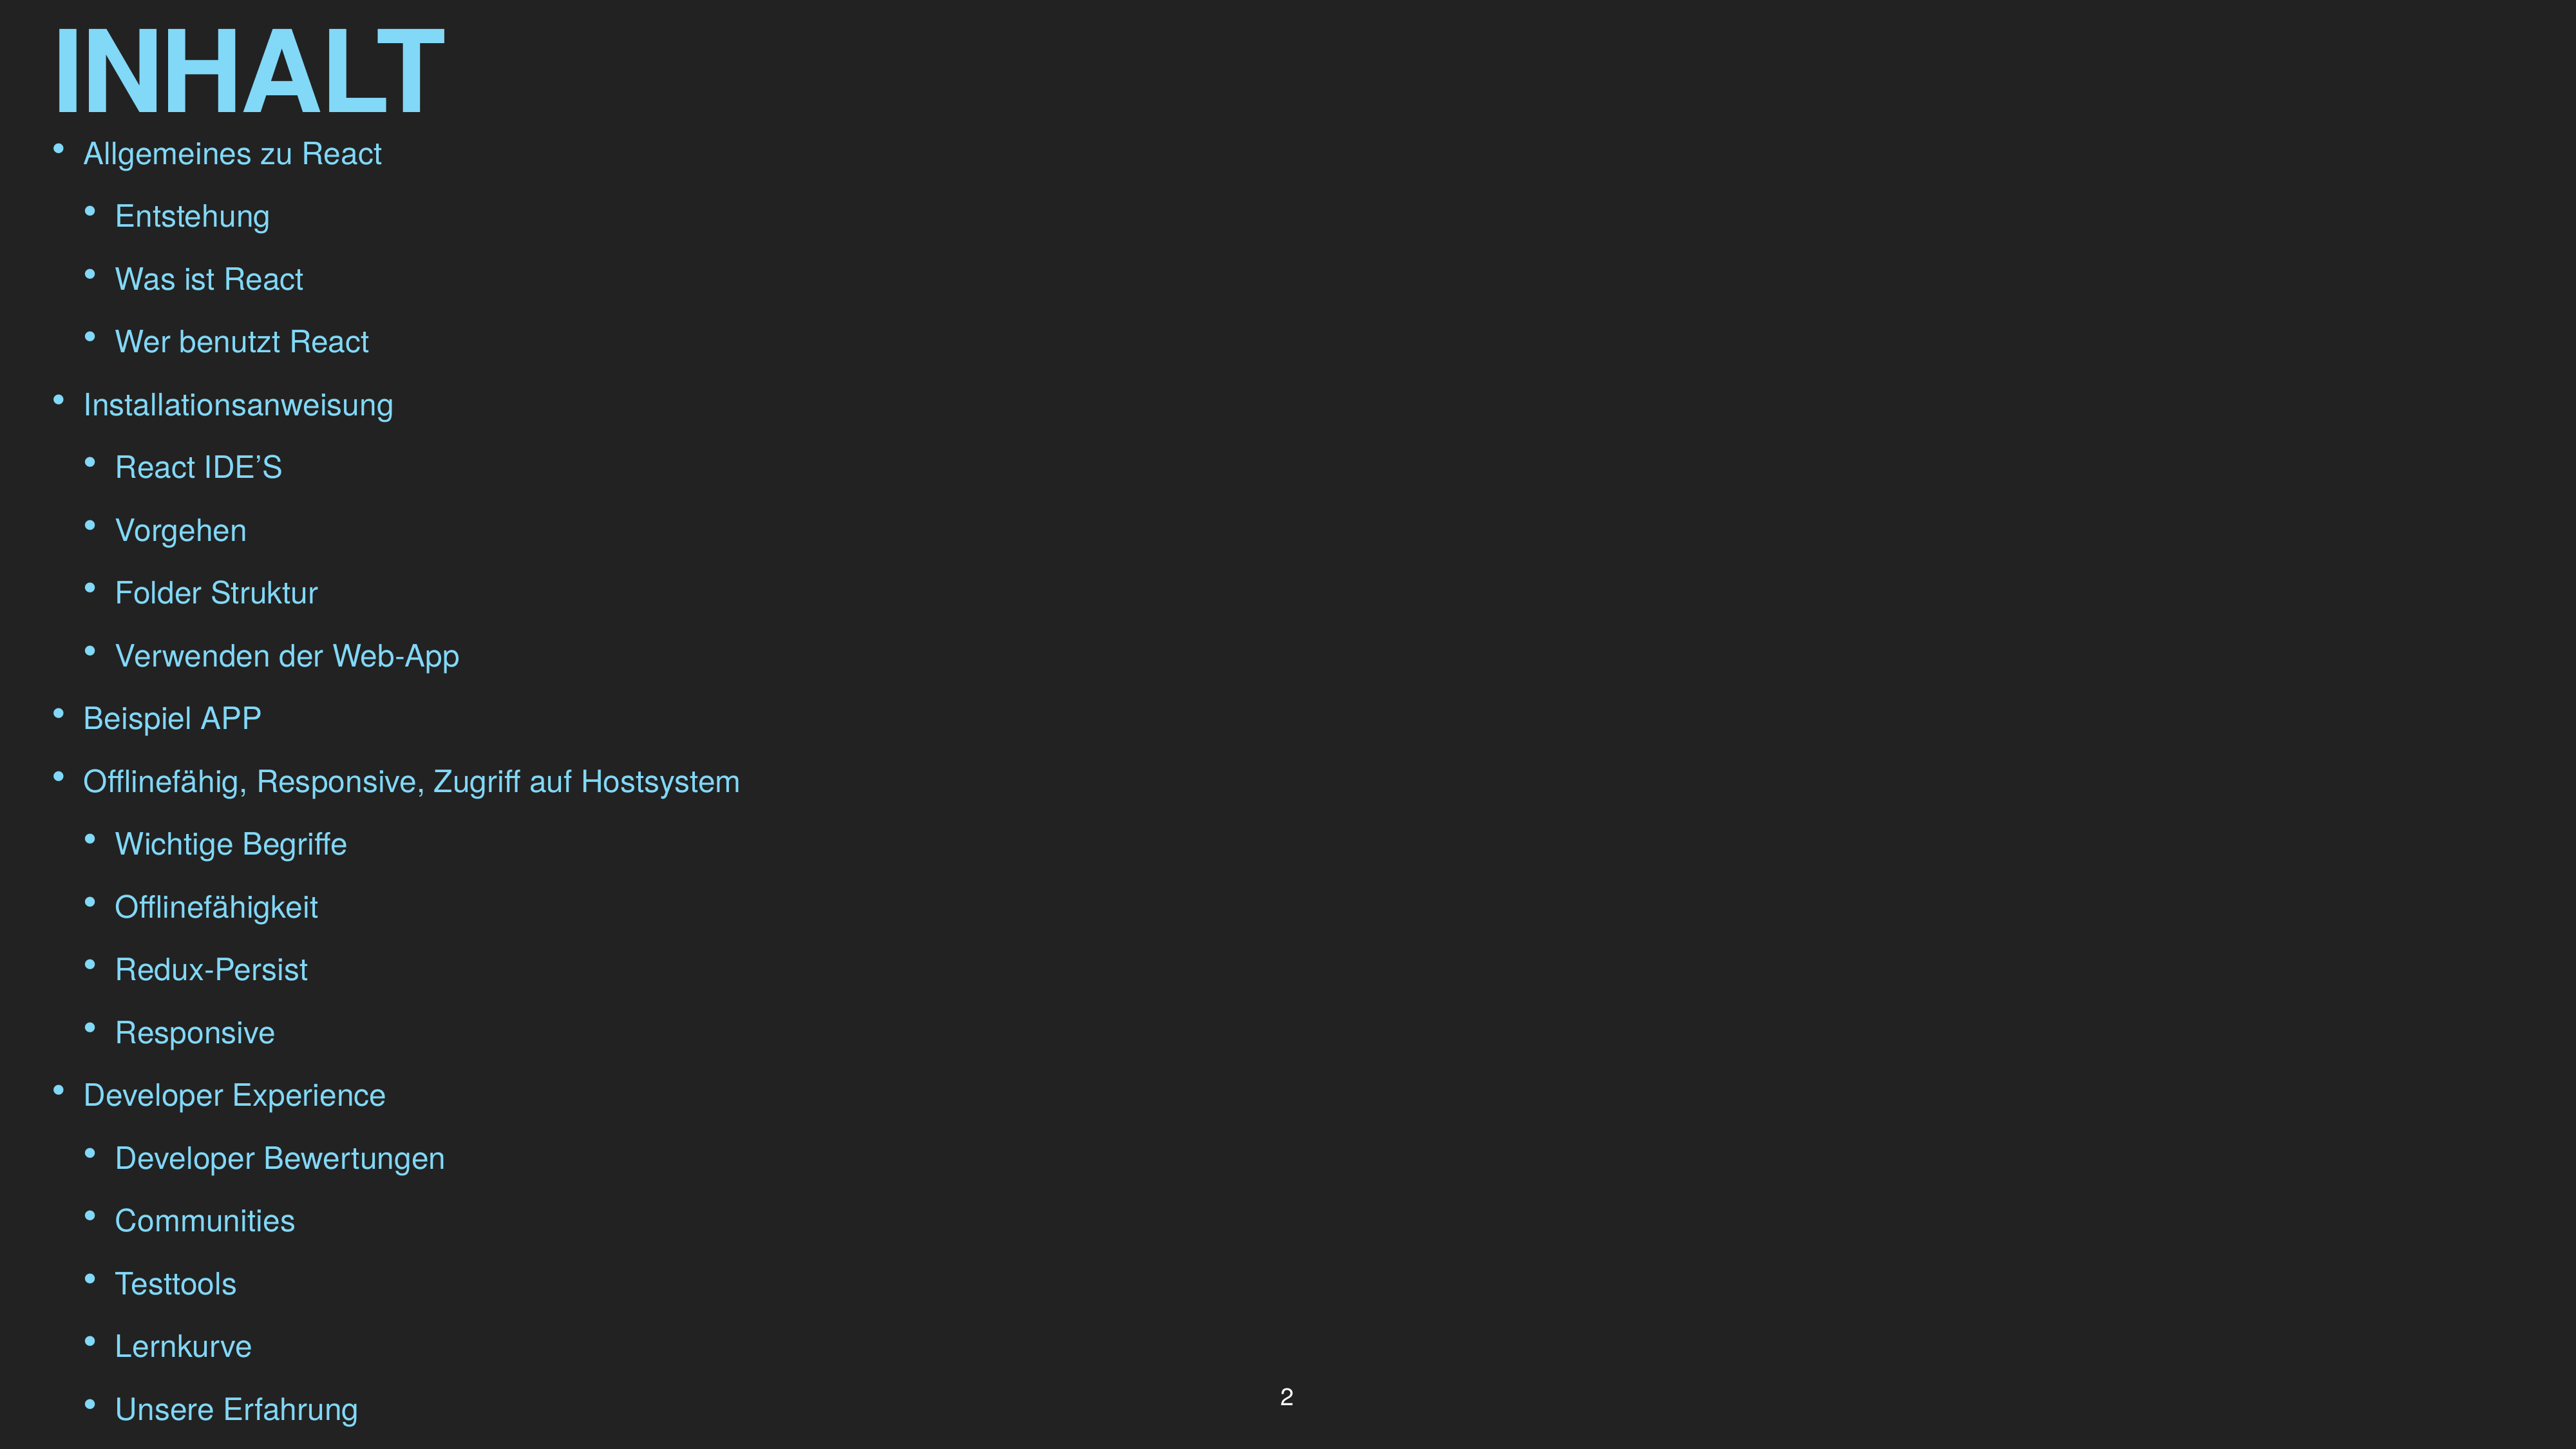

# INHALT
Allgemeines zu React
Entstehung
Was ist React
Wer benutzt React
Installationsanweisung
React IDE’S
Vorgehen
Folder Struktur
Verwenden der Web-App
Beispiel APP
Offlinefähig, Responsive, Zugriff auf Hostsystem
Wichtige Begriffe
Offlinefähigkeit
Redux-Persist
Responsive
Developer Experience
Developer Bewertungen
Communities
Testtools
Lernkurve
Unsere Erfahrung
2